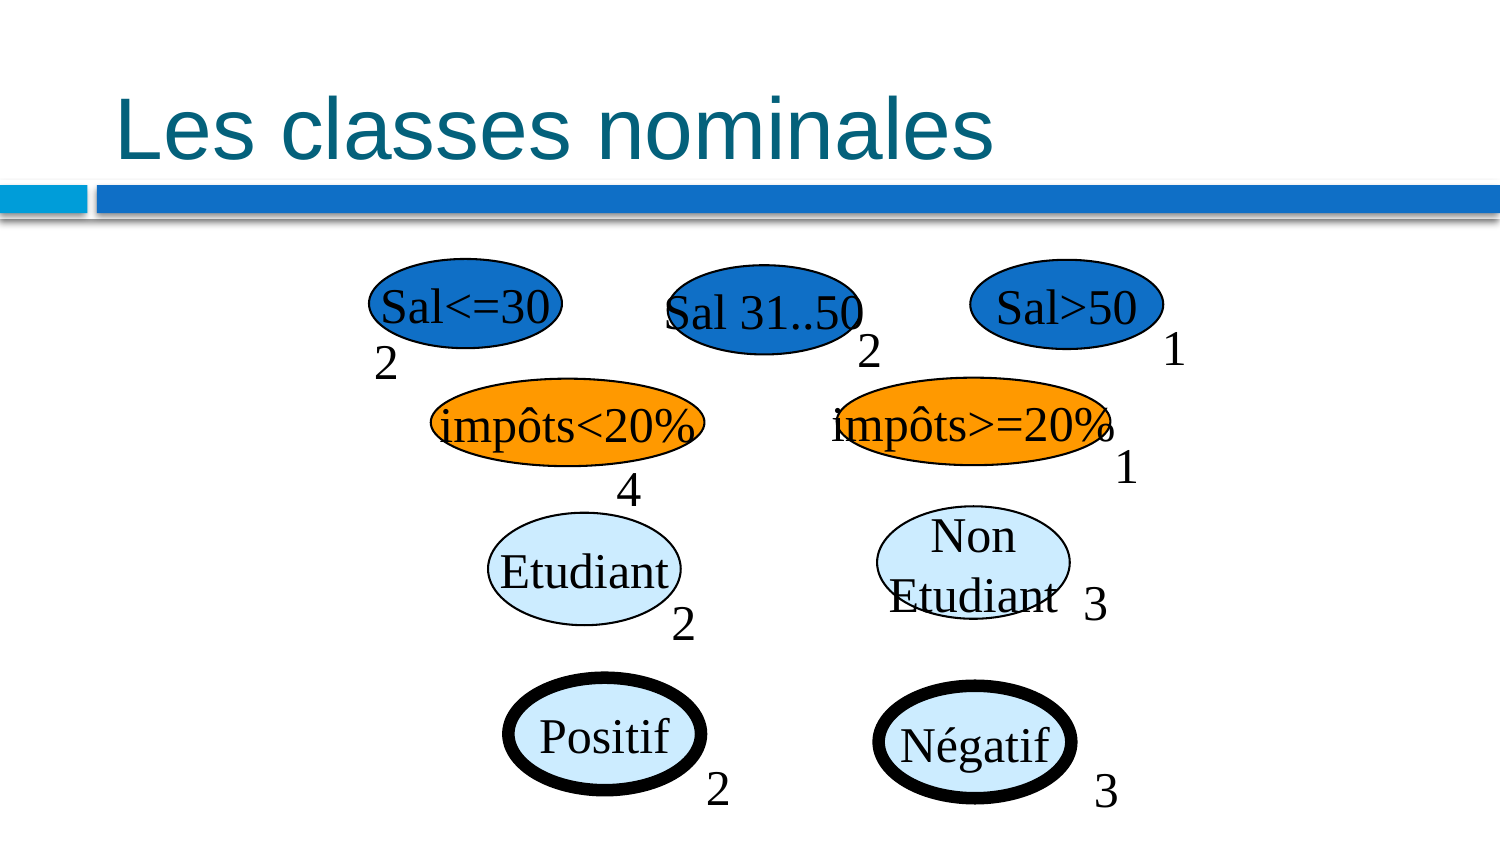

# Les classes nominales
Sal<=30
Sal>50
Sal 31..50
1
2
2
impôts>=20%
impôts<20%
1
4
Non
Etudiant
Etudiant
3
2
Positif
Négatif
2
3